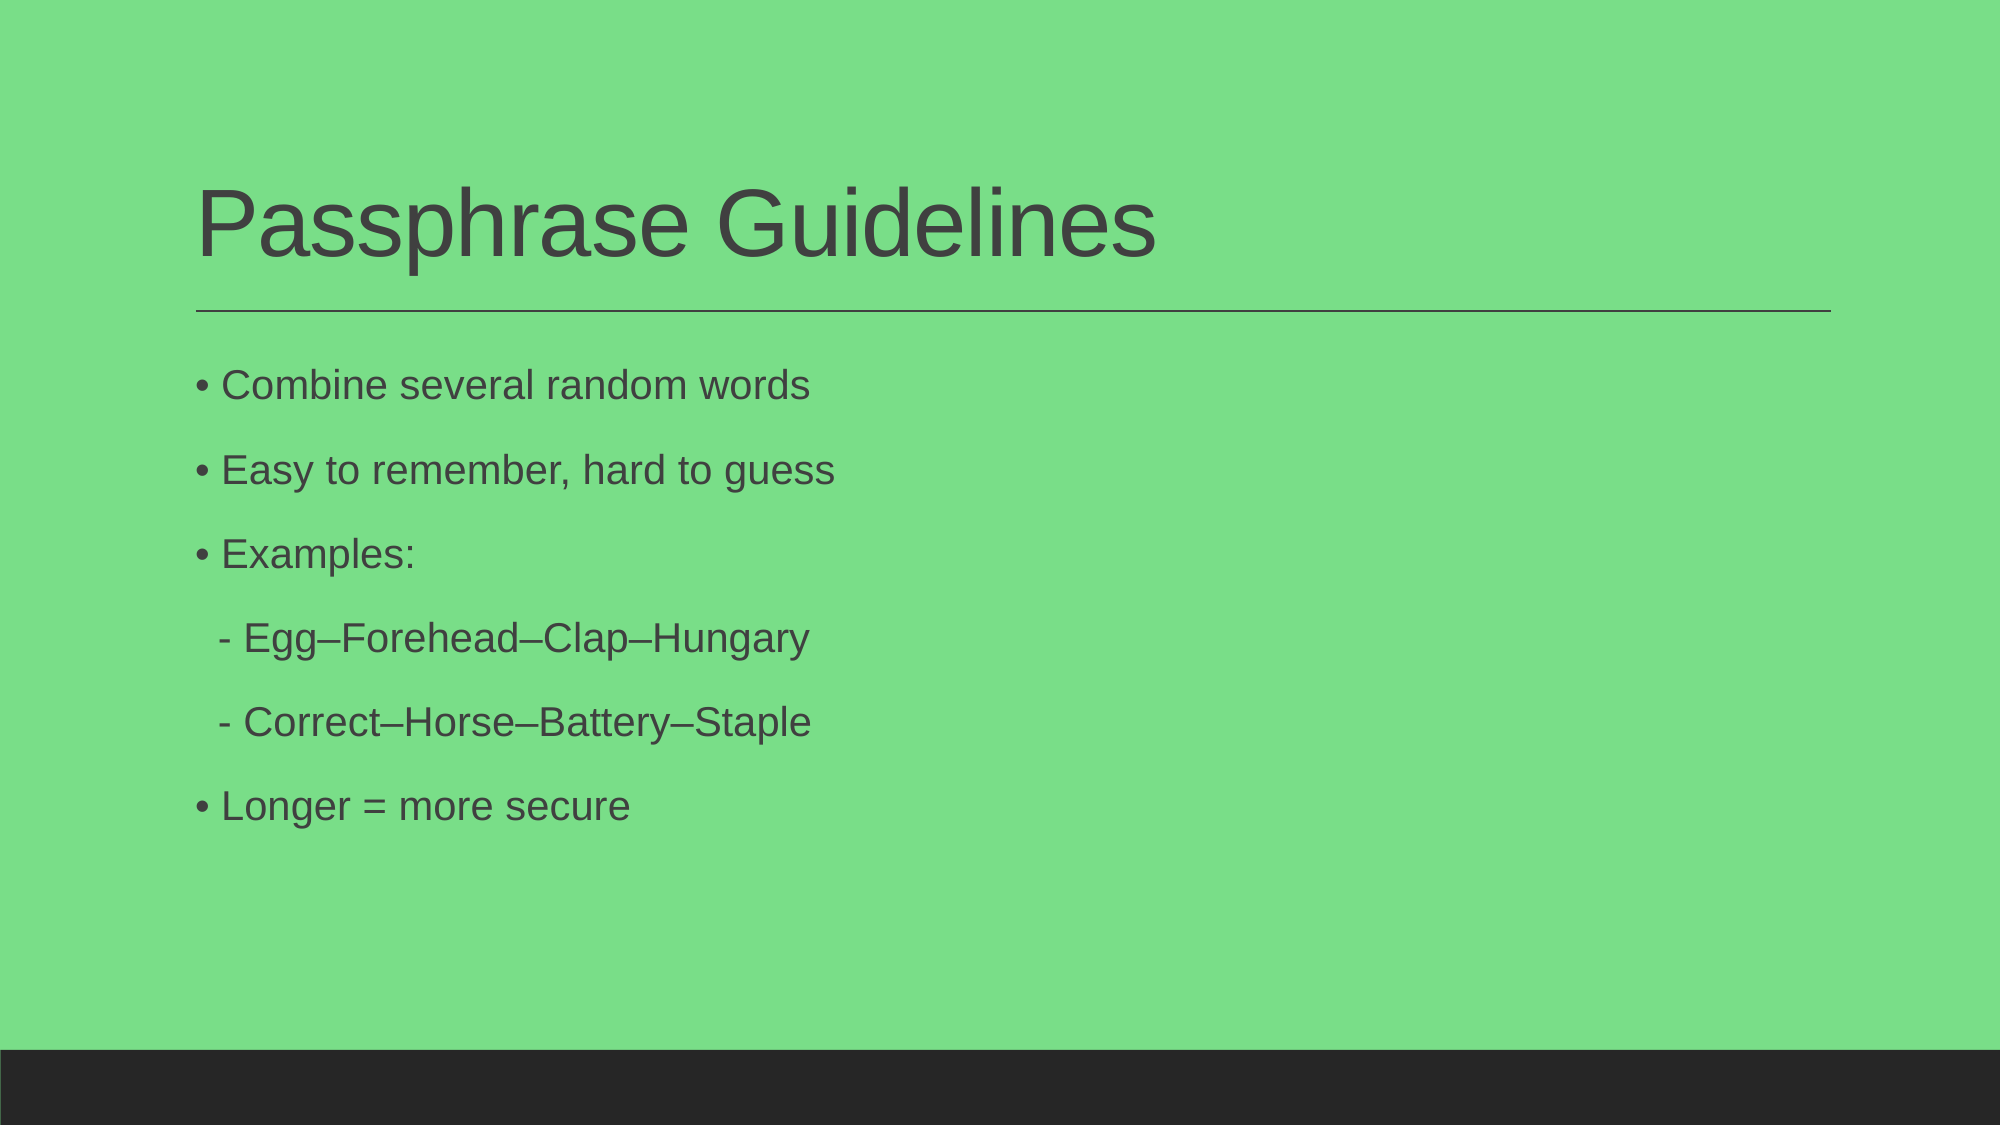

# Passphrase Guidelines
• Combine several random words
• Easy to remember, hard to guess
• Examples:
  - Egg–Forehead–Clap–Hungary
  - Correct–Horse–Battery–Staple
• Longer = more secure